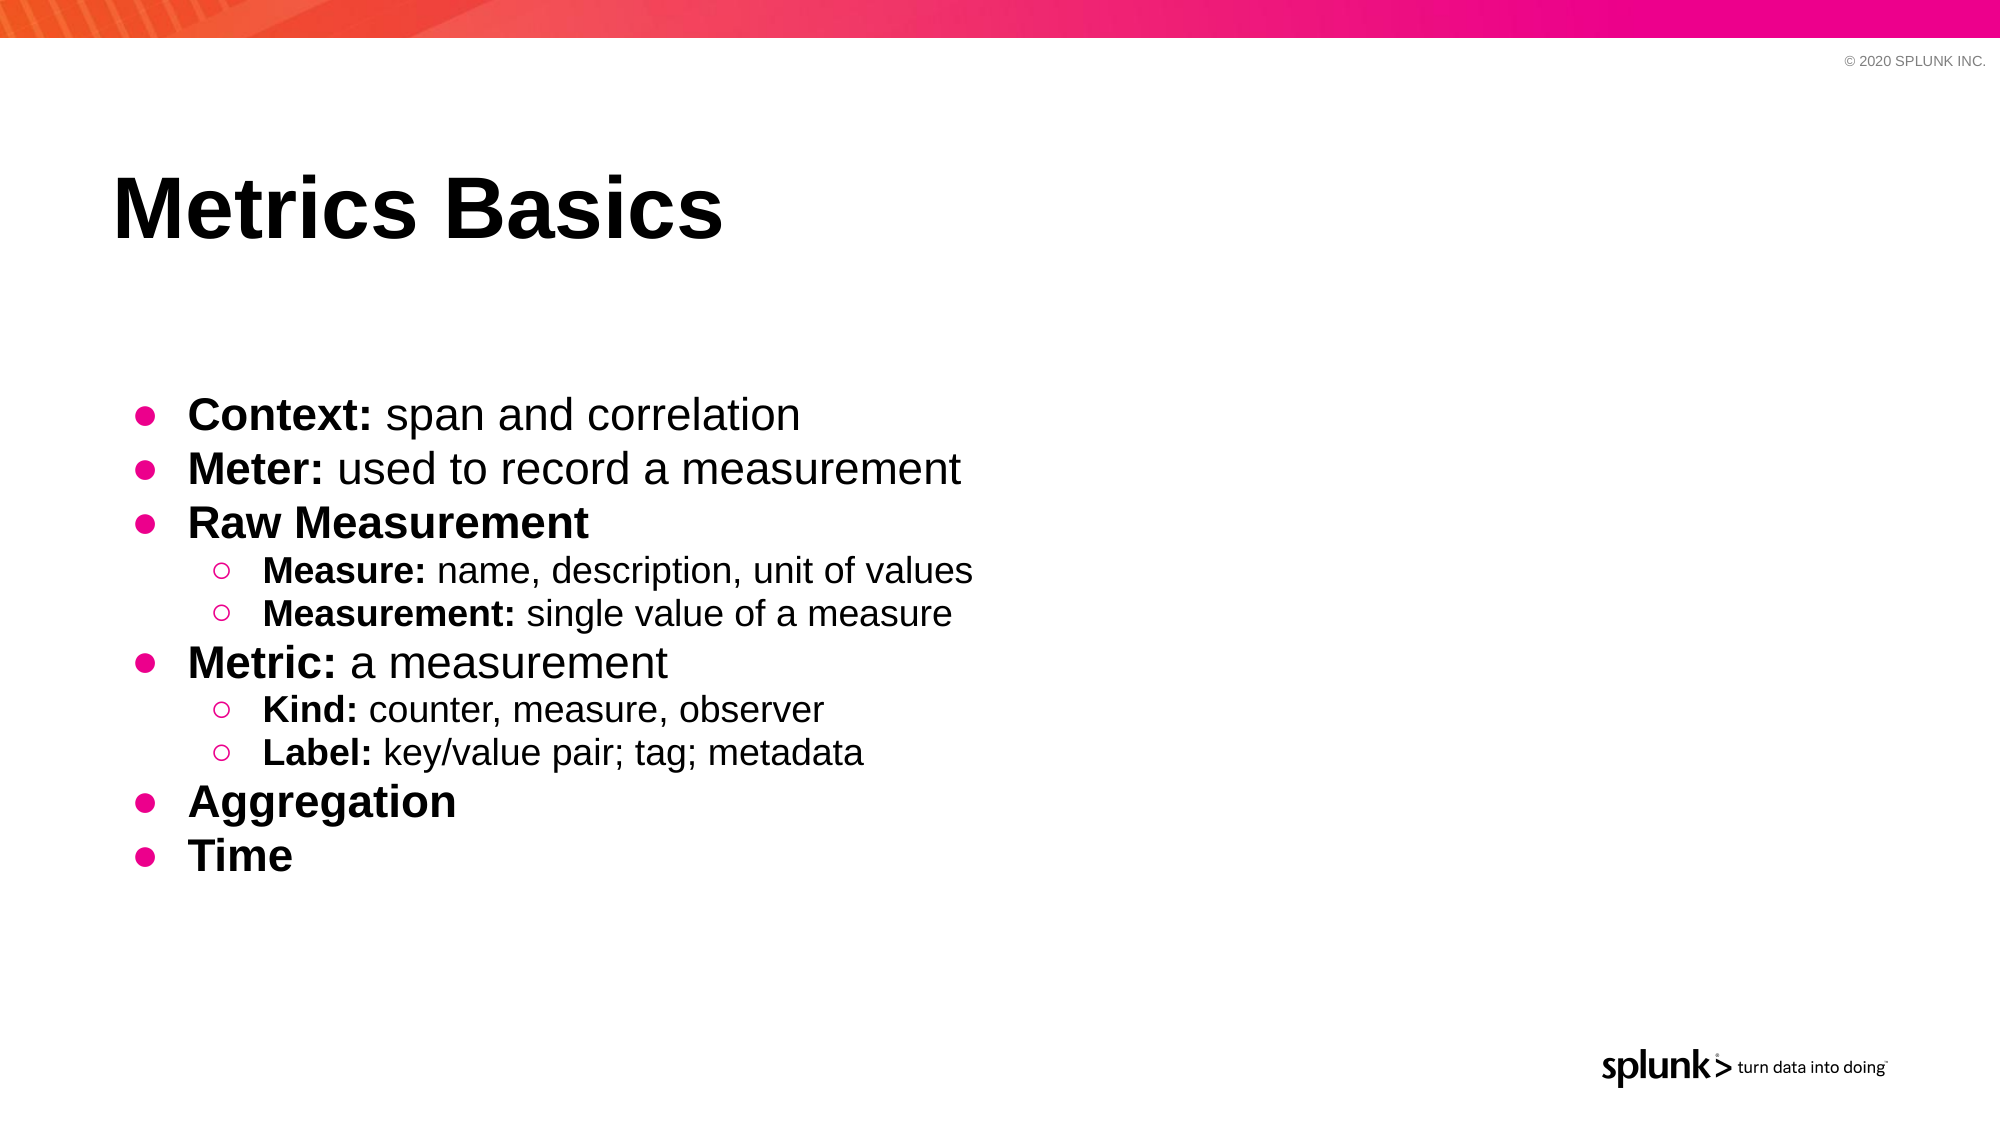

# Metrics Basics

Context: span and correlation
Meter: used to record a measurement
Raw Measurement
Measure: name, description, unit of values
Measurement: single value of a measure
Metric: a measurement
Kind: counter, measure, observer
Label: key/value pair; tag; metadata
Aggregation
Time